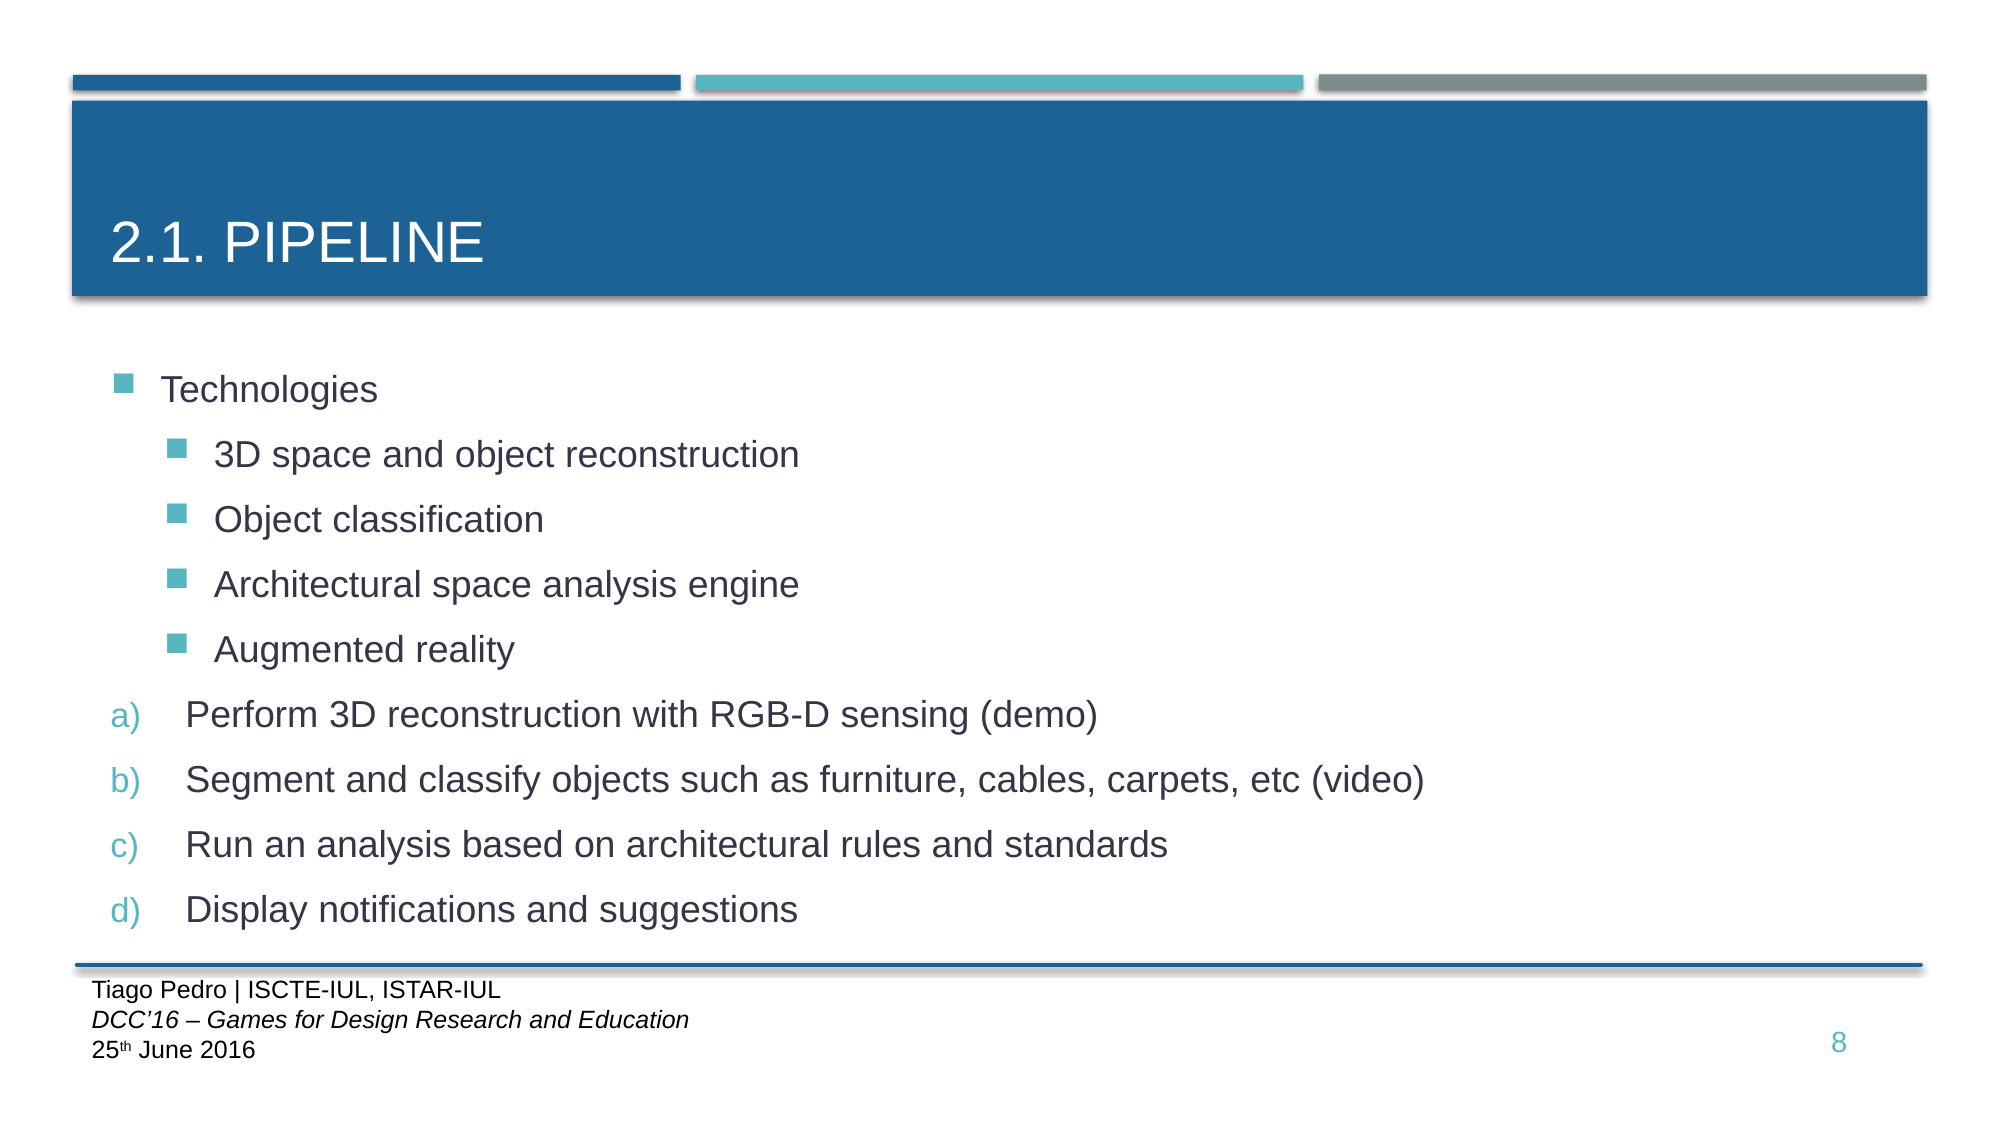

# 2.1. Pipeline
Technologies
3D space and object reconstruction
Object classification
Architectural space analysis engine
Augmented reality
Perform 3D reconstruction with RGB-D sensing (demo)
Segment and classify objects such as furniture, cables, carpets, etc (video)
Run an analysis based on architectural rules and standards
Display notifications and suggestions

Tiago Pedro | ISCTE-IUL, ISTAR-IUL
DCC’16 – Games for Design Research and Education
25th June 2016
8